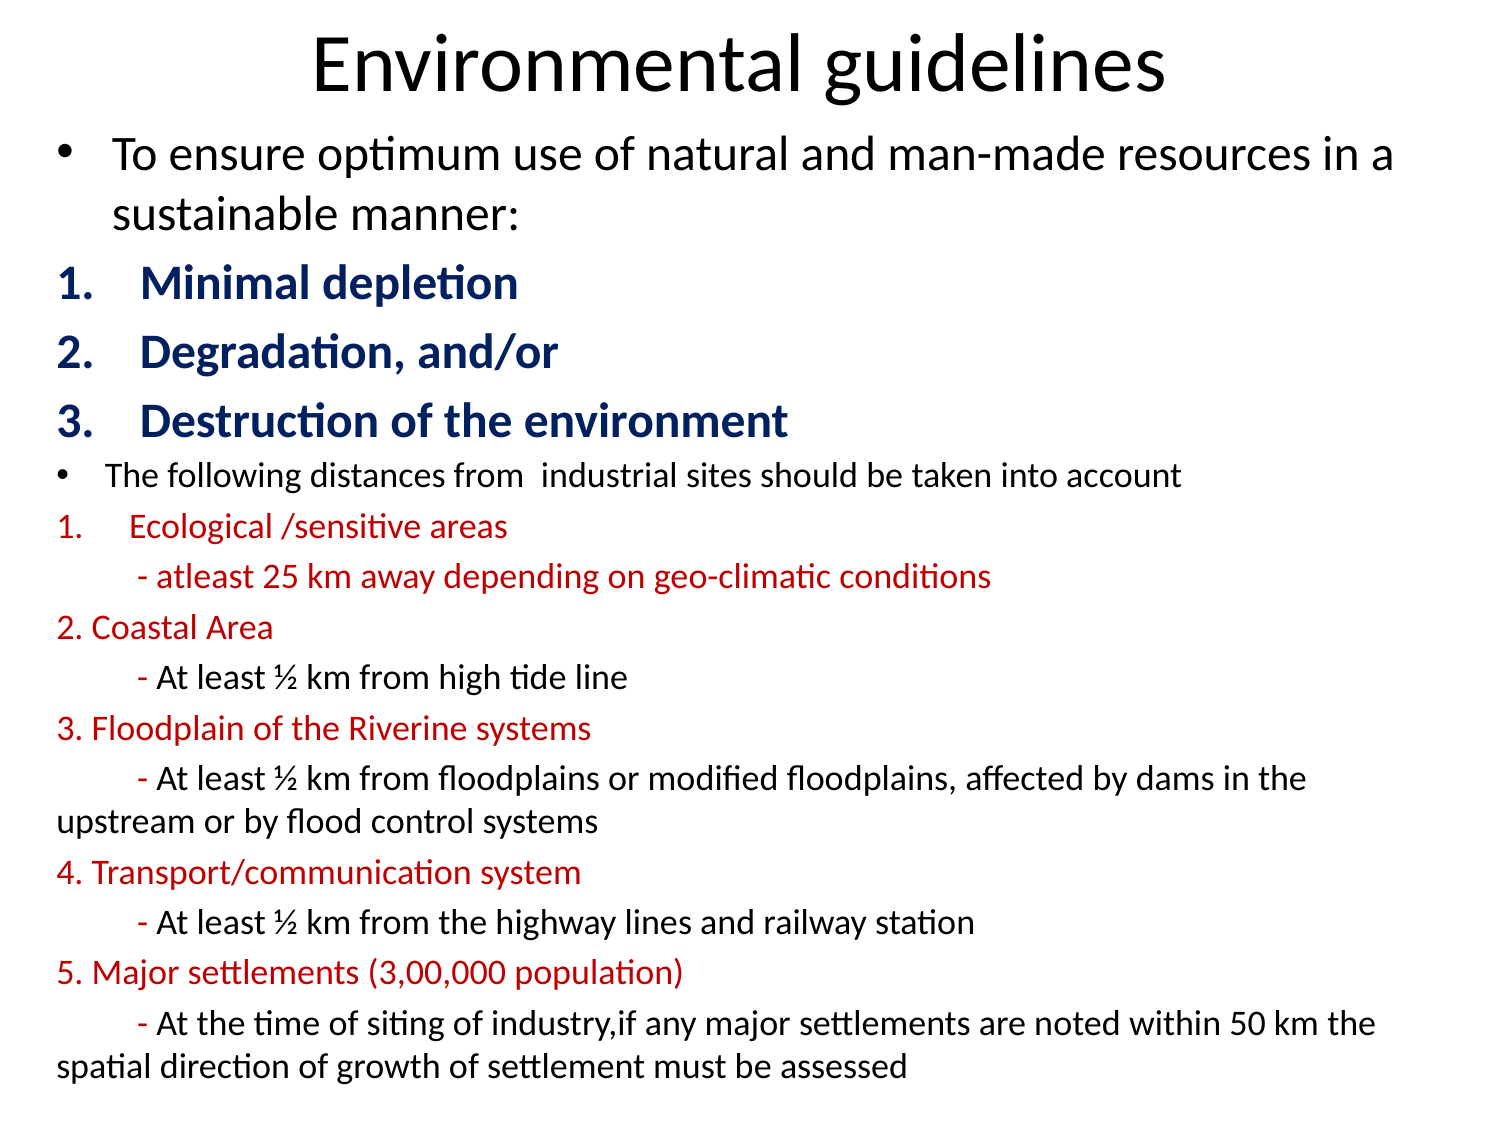

# Environmental guidelines
To ensure optimum use of natural and man-made resources in a sustainable manner:
Minimal depletion
Degradation, and/or
Destruction of the environment
The following distances from  industrial sites should be taken into account
Ecological /sensitive areas
	- atleast 25 km away depending on geo-climatic conditions
2. Coastal Area
	- At least ½ km from high tide line
3. Floodplain of the Riverine systems
	- At least ½ km from floodplains or modified floodplains, affected by dams in the upstream or by flood control systems
4. Transport/communication system
	- At least ½ km from the highway lines and railway station
5. Major settlements (3,00,000 population)
	- At the time of siting of industry,if any major settlements are noted within 50 km the spatial direction of growth of settlement must be assessed